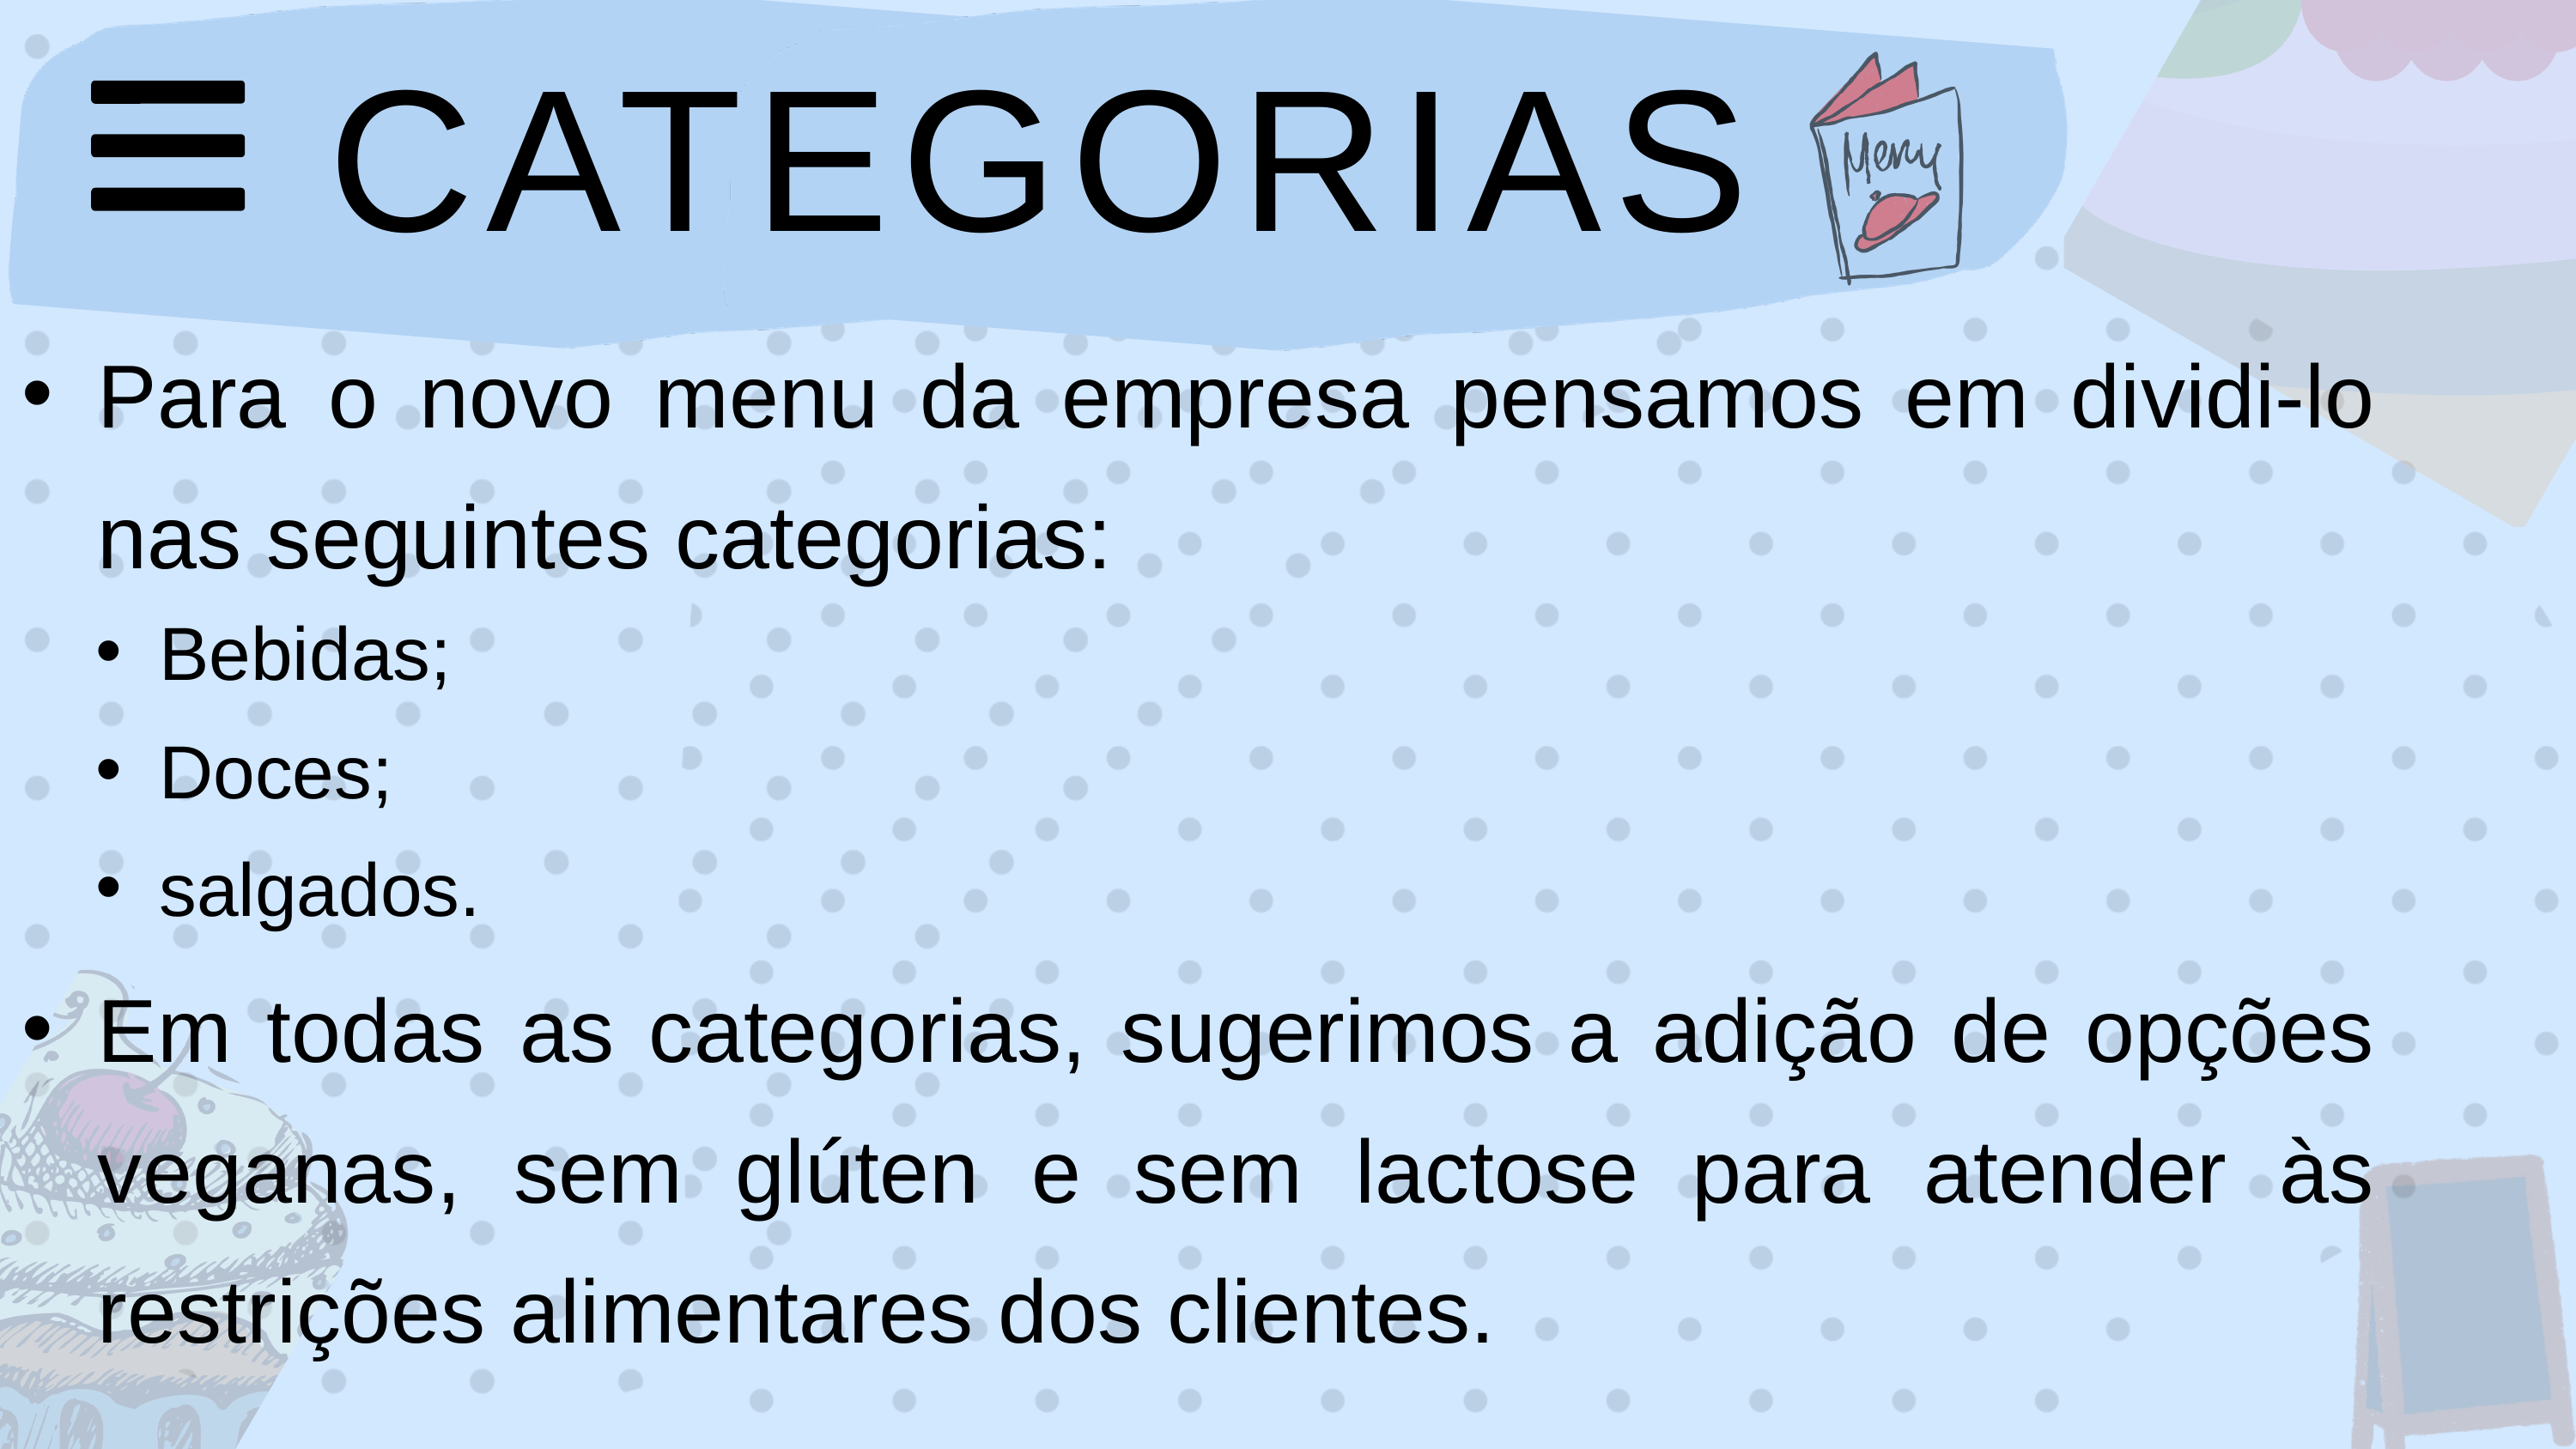

CATEGORIAS

Para o novo menu da empresa pensamos em dividi-lo nas seguintes categorias:

Em todas as categorias, sugerimos a adição de opções veganas, sem glúten e sem lactose para atender às restrições alimentares dos clientes.

Bebidas;
Doces;
salgados.